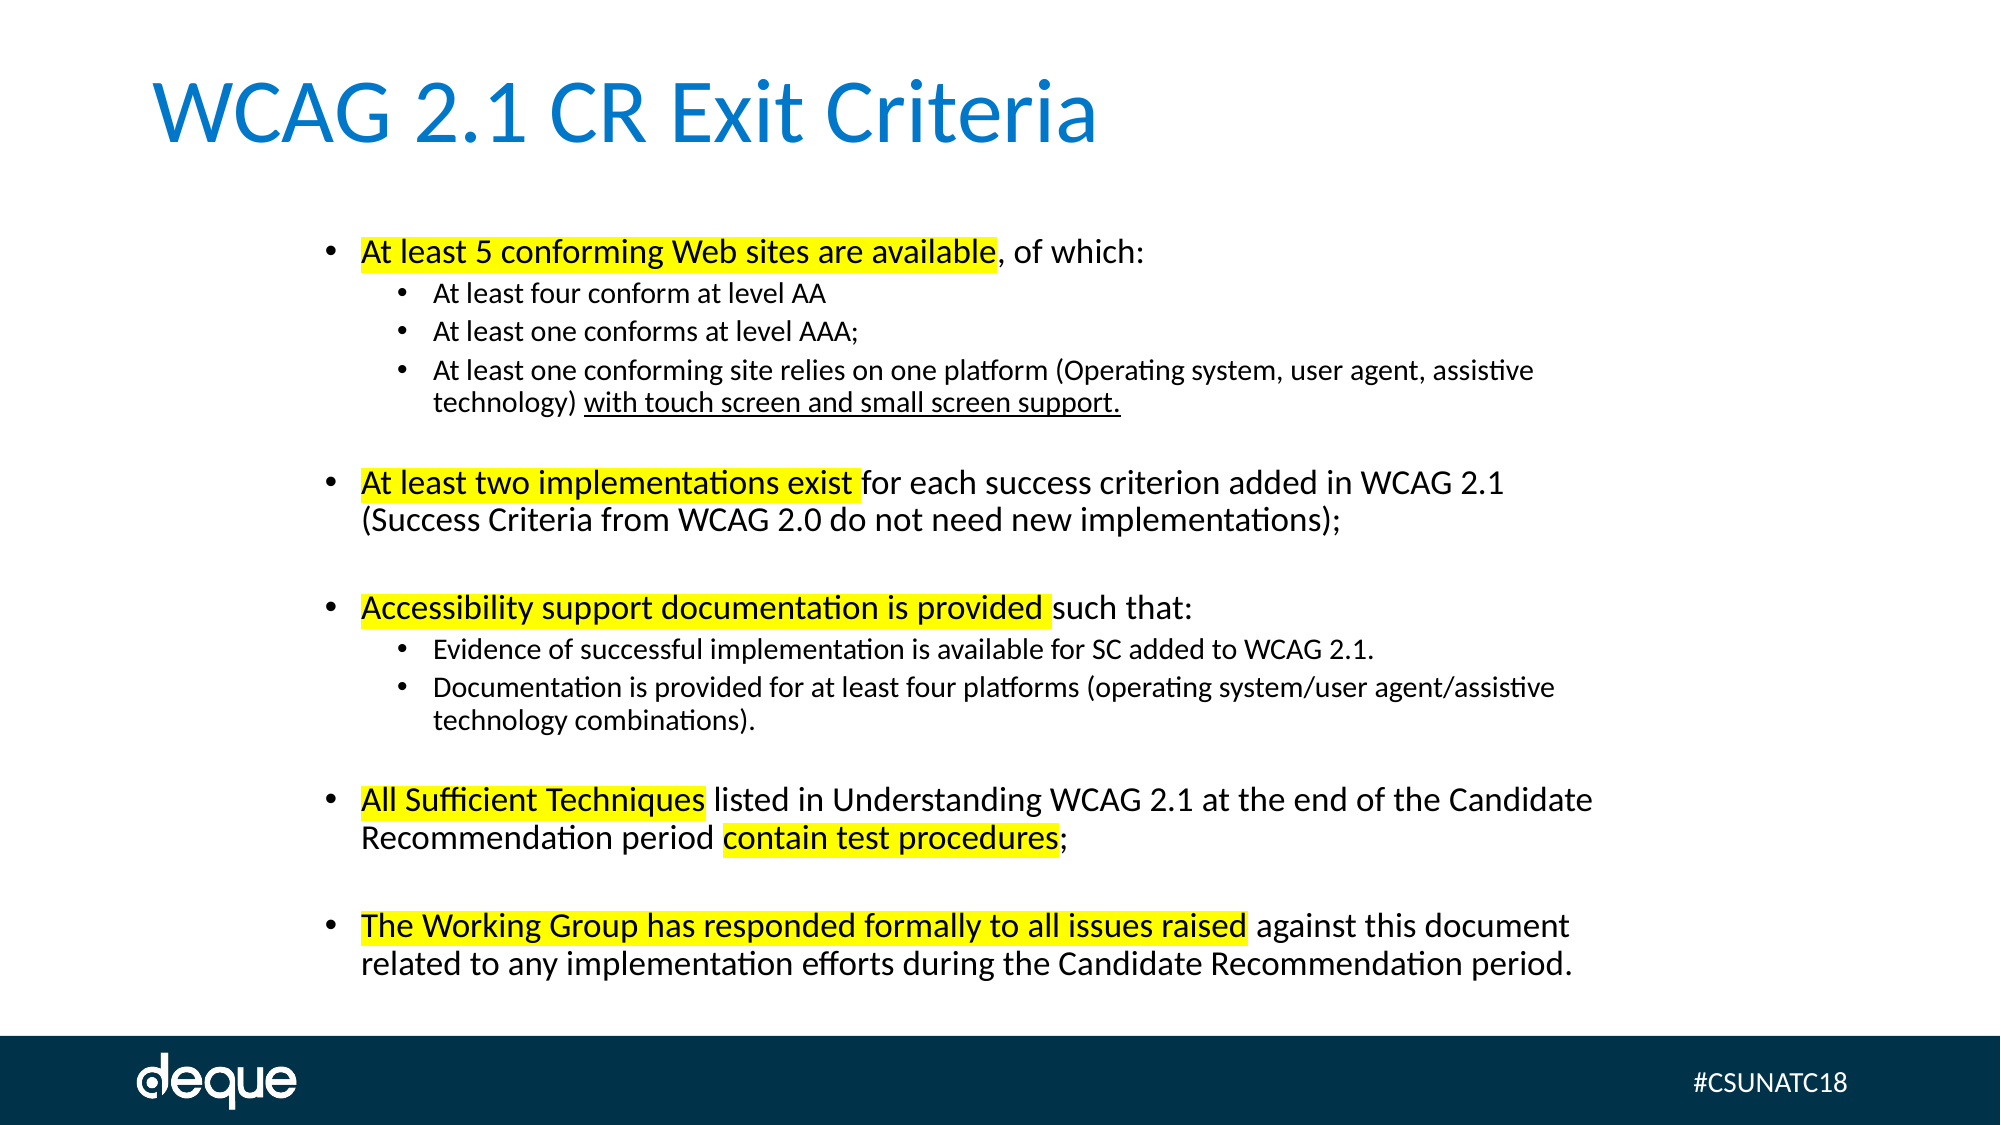

# WCAG 2.1 CR Exit Criteria
At least 5 conforming Web sites are available, of which:
At least four conform at level AA
At least one conforms at level AAA;
At least one conforming site relies on one platform (Operating system, user agent, assistive technology) with touch screen and small screen support.
At least two implementations exist for each success criterion added in WCAG 2.1
(Success Criteria from WCAG 2.0 do not need new implementations);
Accessibility support documentation is provided such that:
Evidence of successful implementation is available for SC added to WCAG 2.1.
Documentation is provided for at least four platforms (operating system/user agent/assistive technology combinations).
All Sufficient Techniques listed in Understanding WCAG 2.1 at the end of the Candidate Recommendation period contain test procedures;
The Working Group has responded formally to all issues raised against this document related to any implementation efforts during the Candidate Recommendation period.